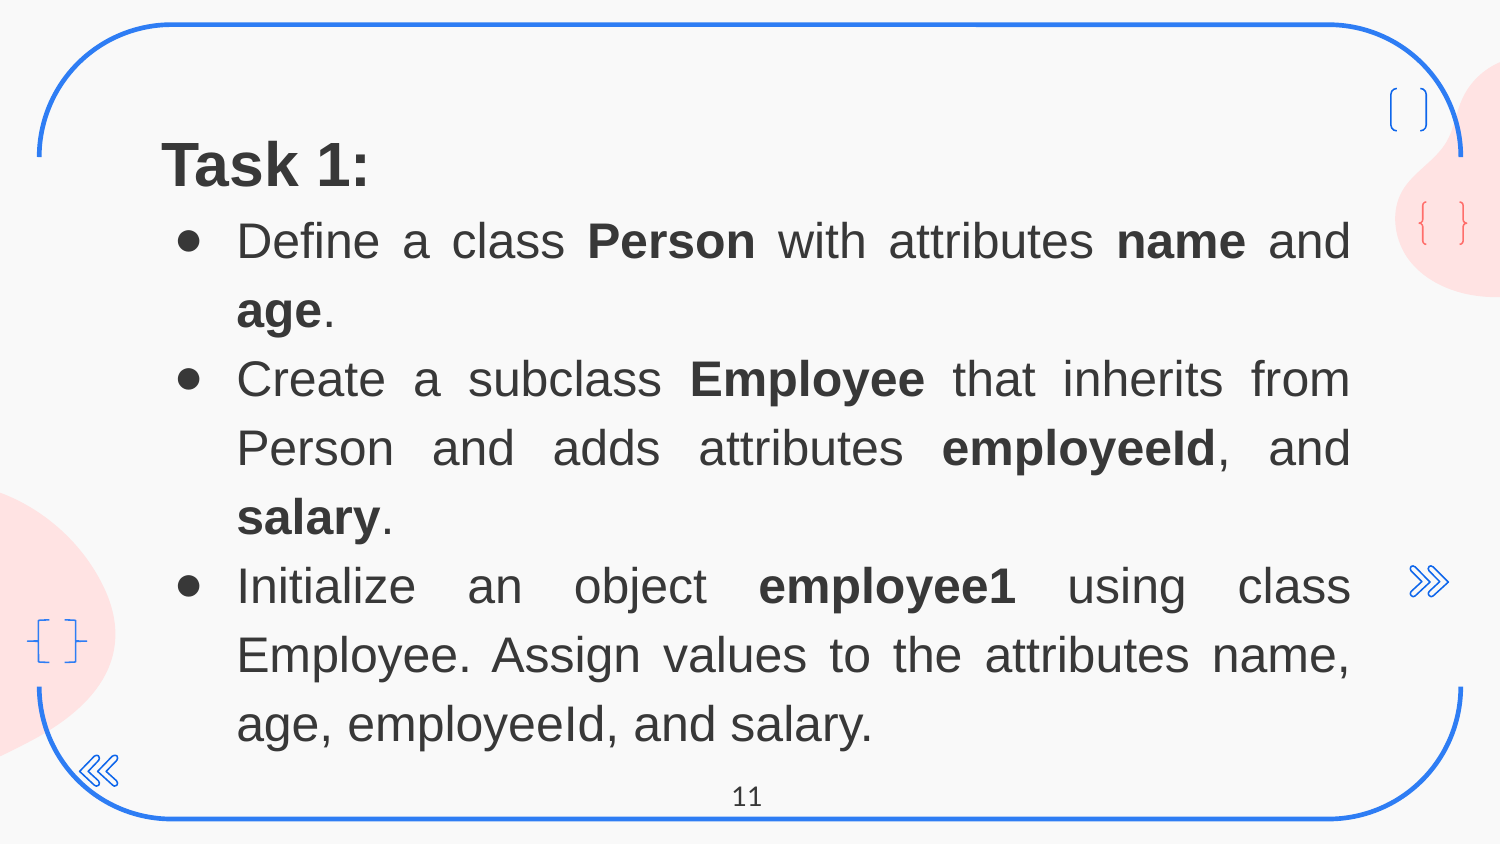

# Task 1:
Define a class Person with attributes name and age.
Create a subclass Employee that inherits from Person and adds attributes employeeId, and salary.
Initialize an object employee1 using class Employee. Assign values to the attributes name, age, employeeId, and salary.

11